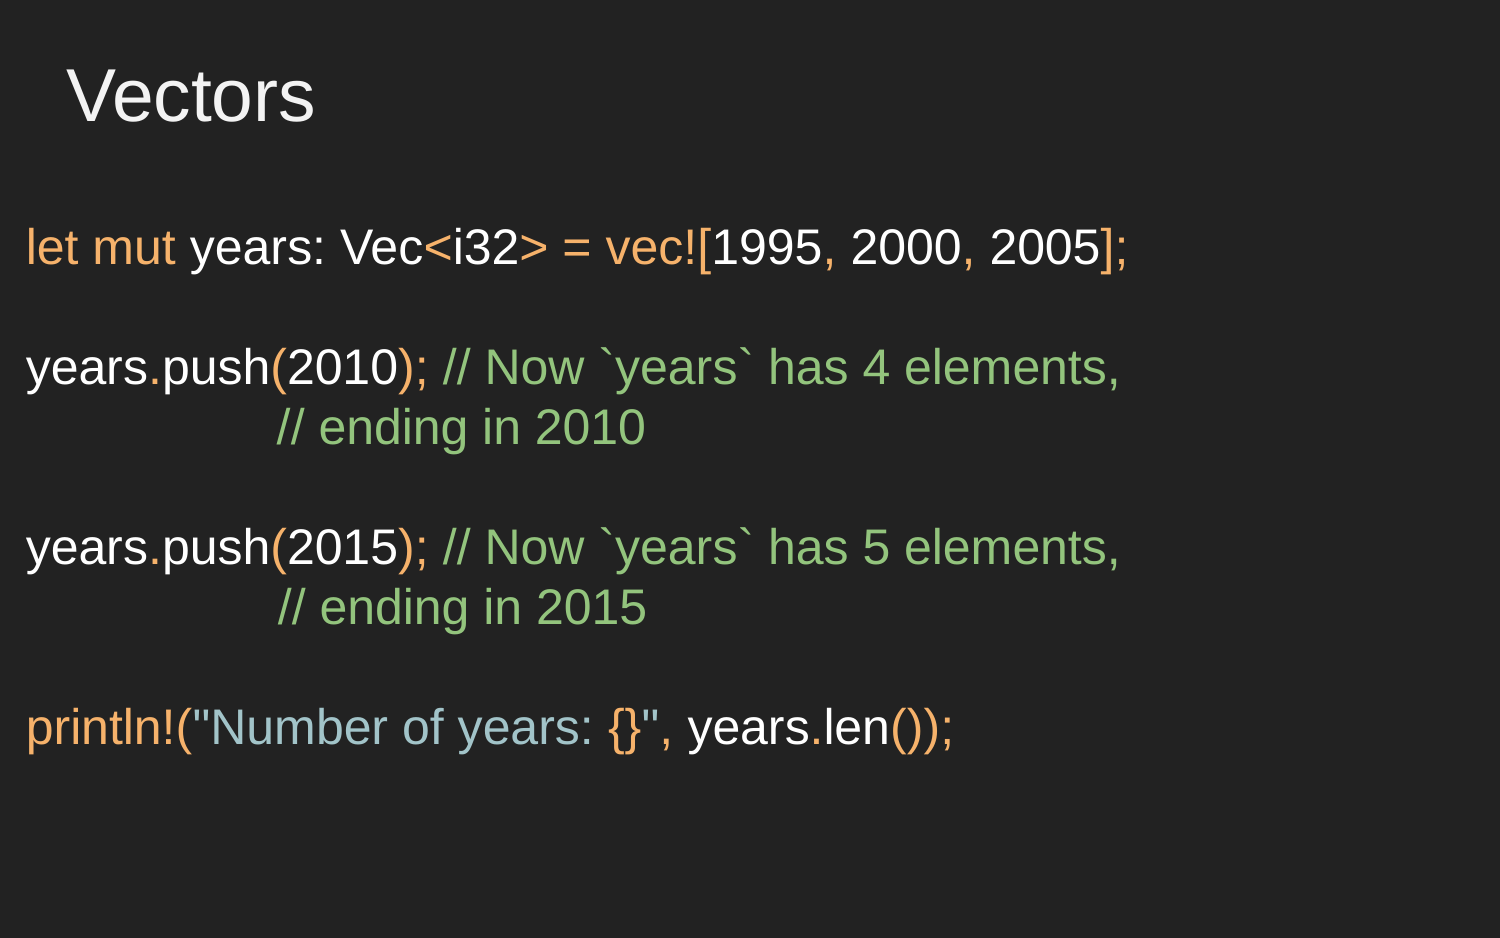

Vectors
let mut years: Vec<i32> = vec![1995, 2000, 2005];
years.push(2010); // Now `years` has 4 elements,
                  // ending in 2010
years.push(2015); // Now `years` has 5 elements,
                  // ending in 2015
println!("Number of years: {}", years.len());